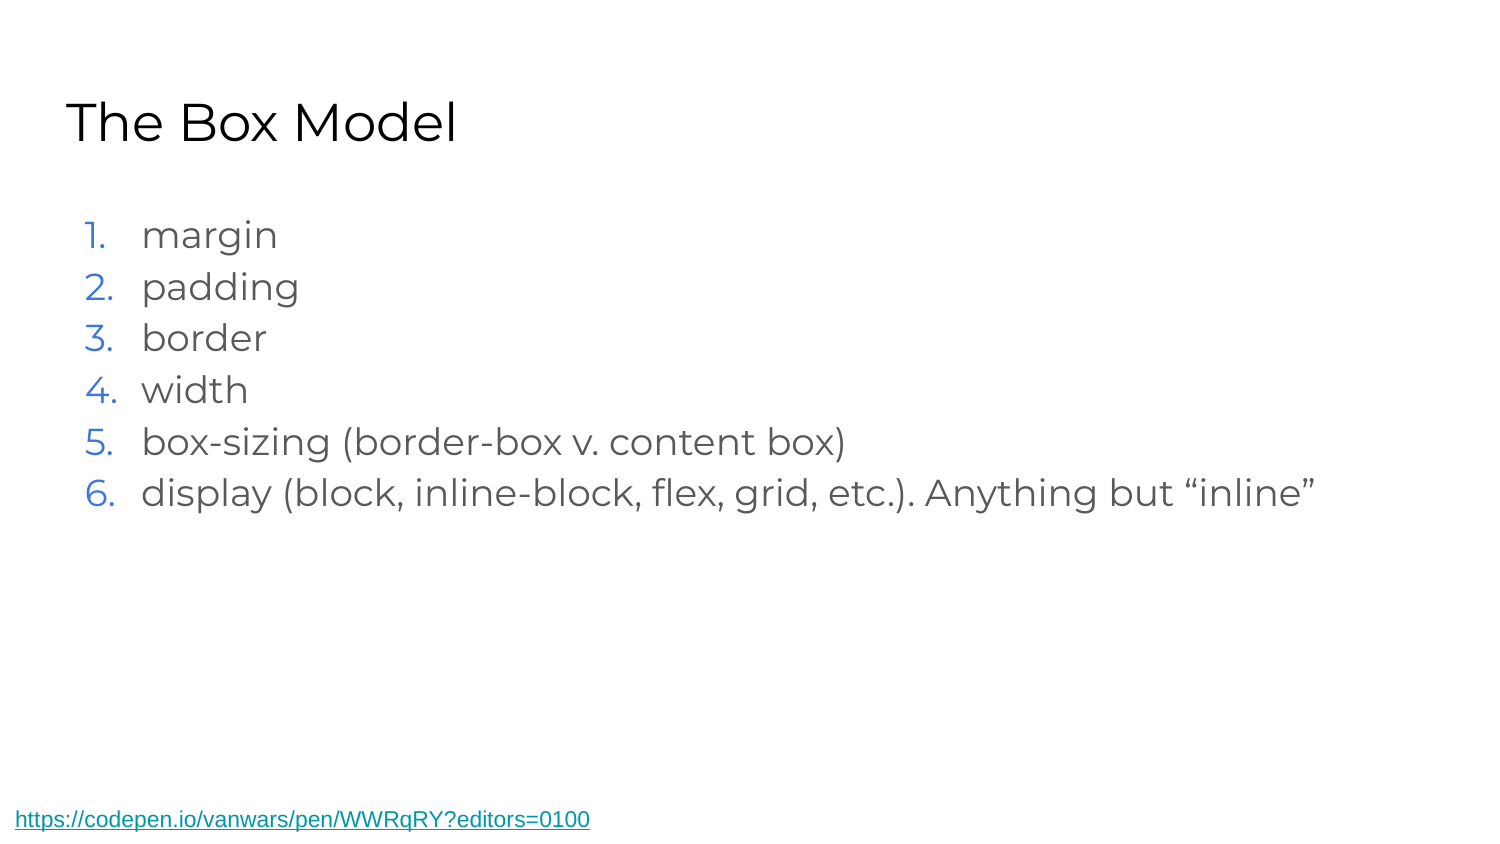

# The Box Model
margin
padding
border
width
box-sizing (border-box v. content box)
display (block, inline-block, flex, grid, etc.). Anything but “inline”

https://codepen.io/vanwars/pen/WWRqRY?editors=0100